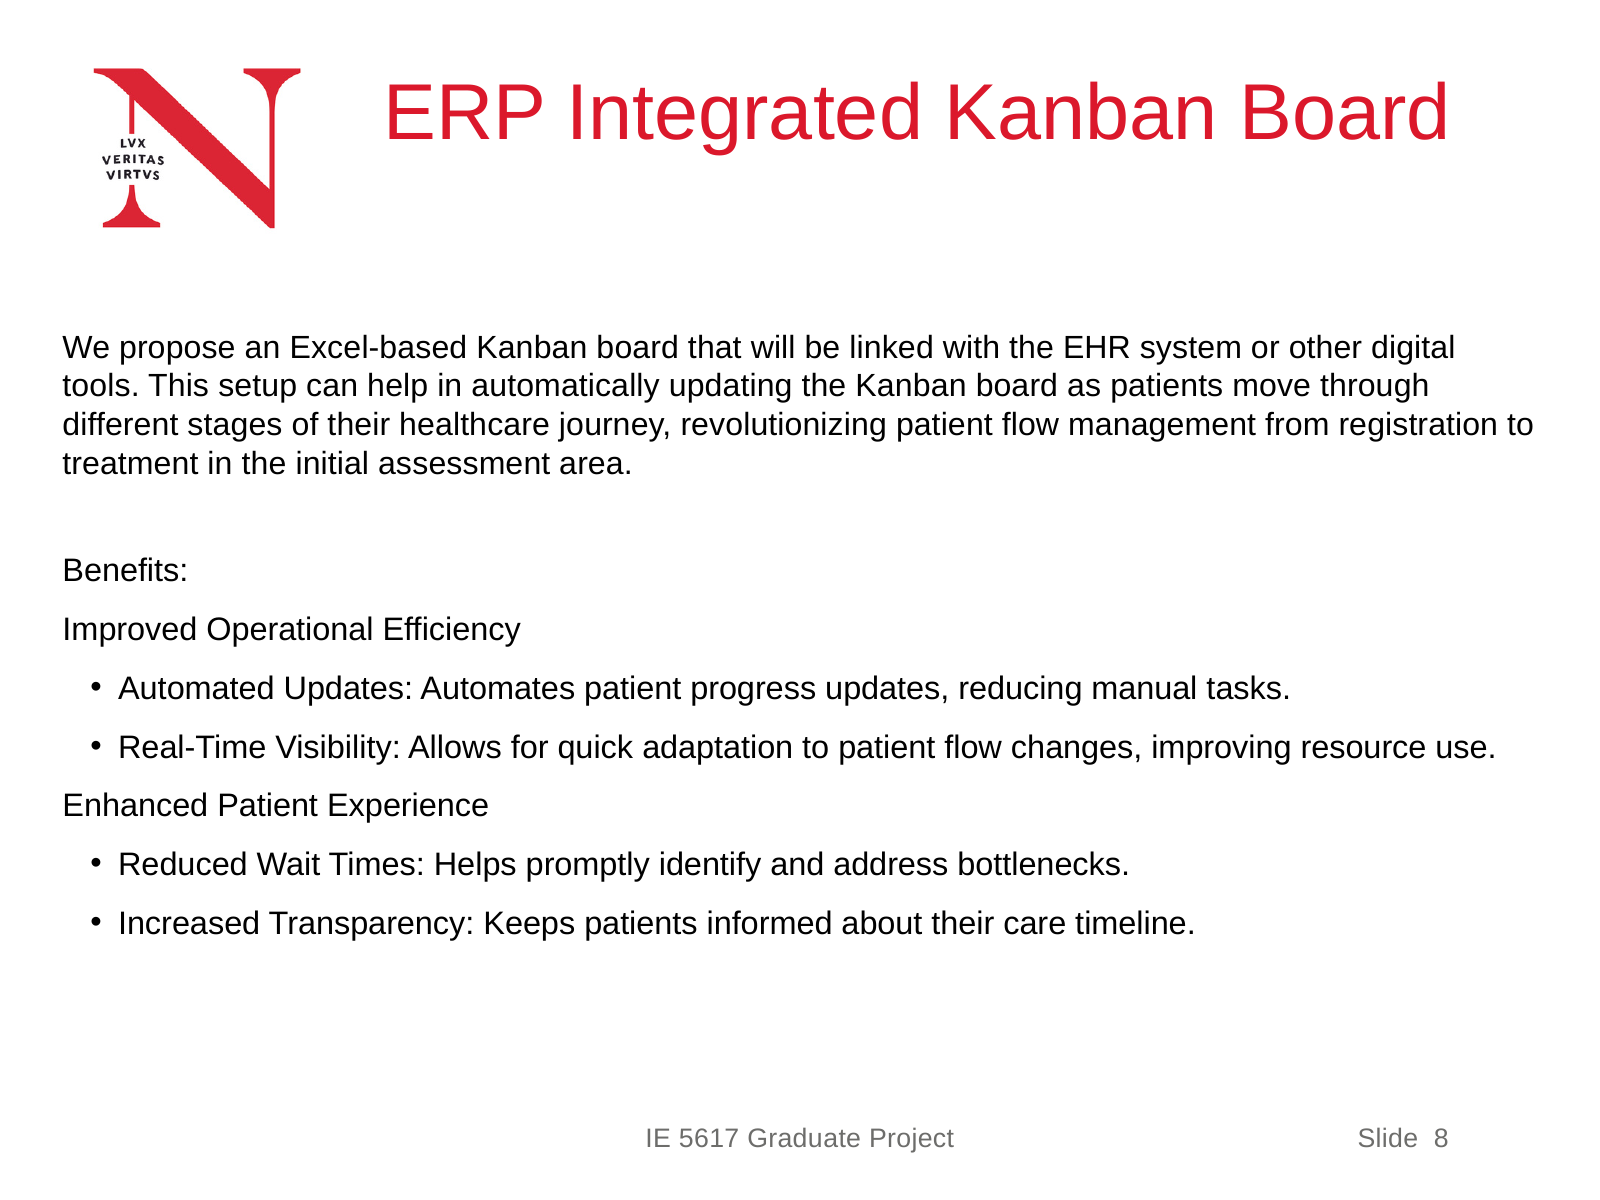

ERP Integrated Kanban Board
We propose an Excel-based Kanban board that will be linked with the EHR system or other digital tools. This setup can help in automatically updating the Kanban board as patients move through different stages of their healthcare journey, revolutionizing patient flow management from registration to treatment in the initial assessment area.
Benefits:
Improved Operational Efficiency
Automated Updates: Automates patient progress updates, reducing manual tasks.
Real-Time Visibility: Allows for quick adaptation to patient flow changes, improving resource use.
Enhanced Patient Experience
Reduced Wait Times: Helps promptly identify and address bottlenecks.
Increased Transparency: Keeps patients informed about their care timeline.

IE 5617 Graduate Project
Slide  8